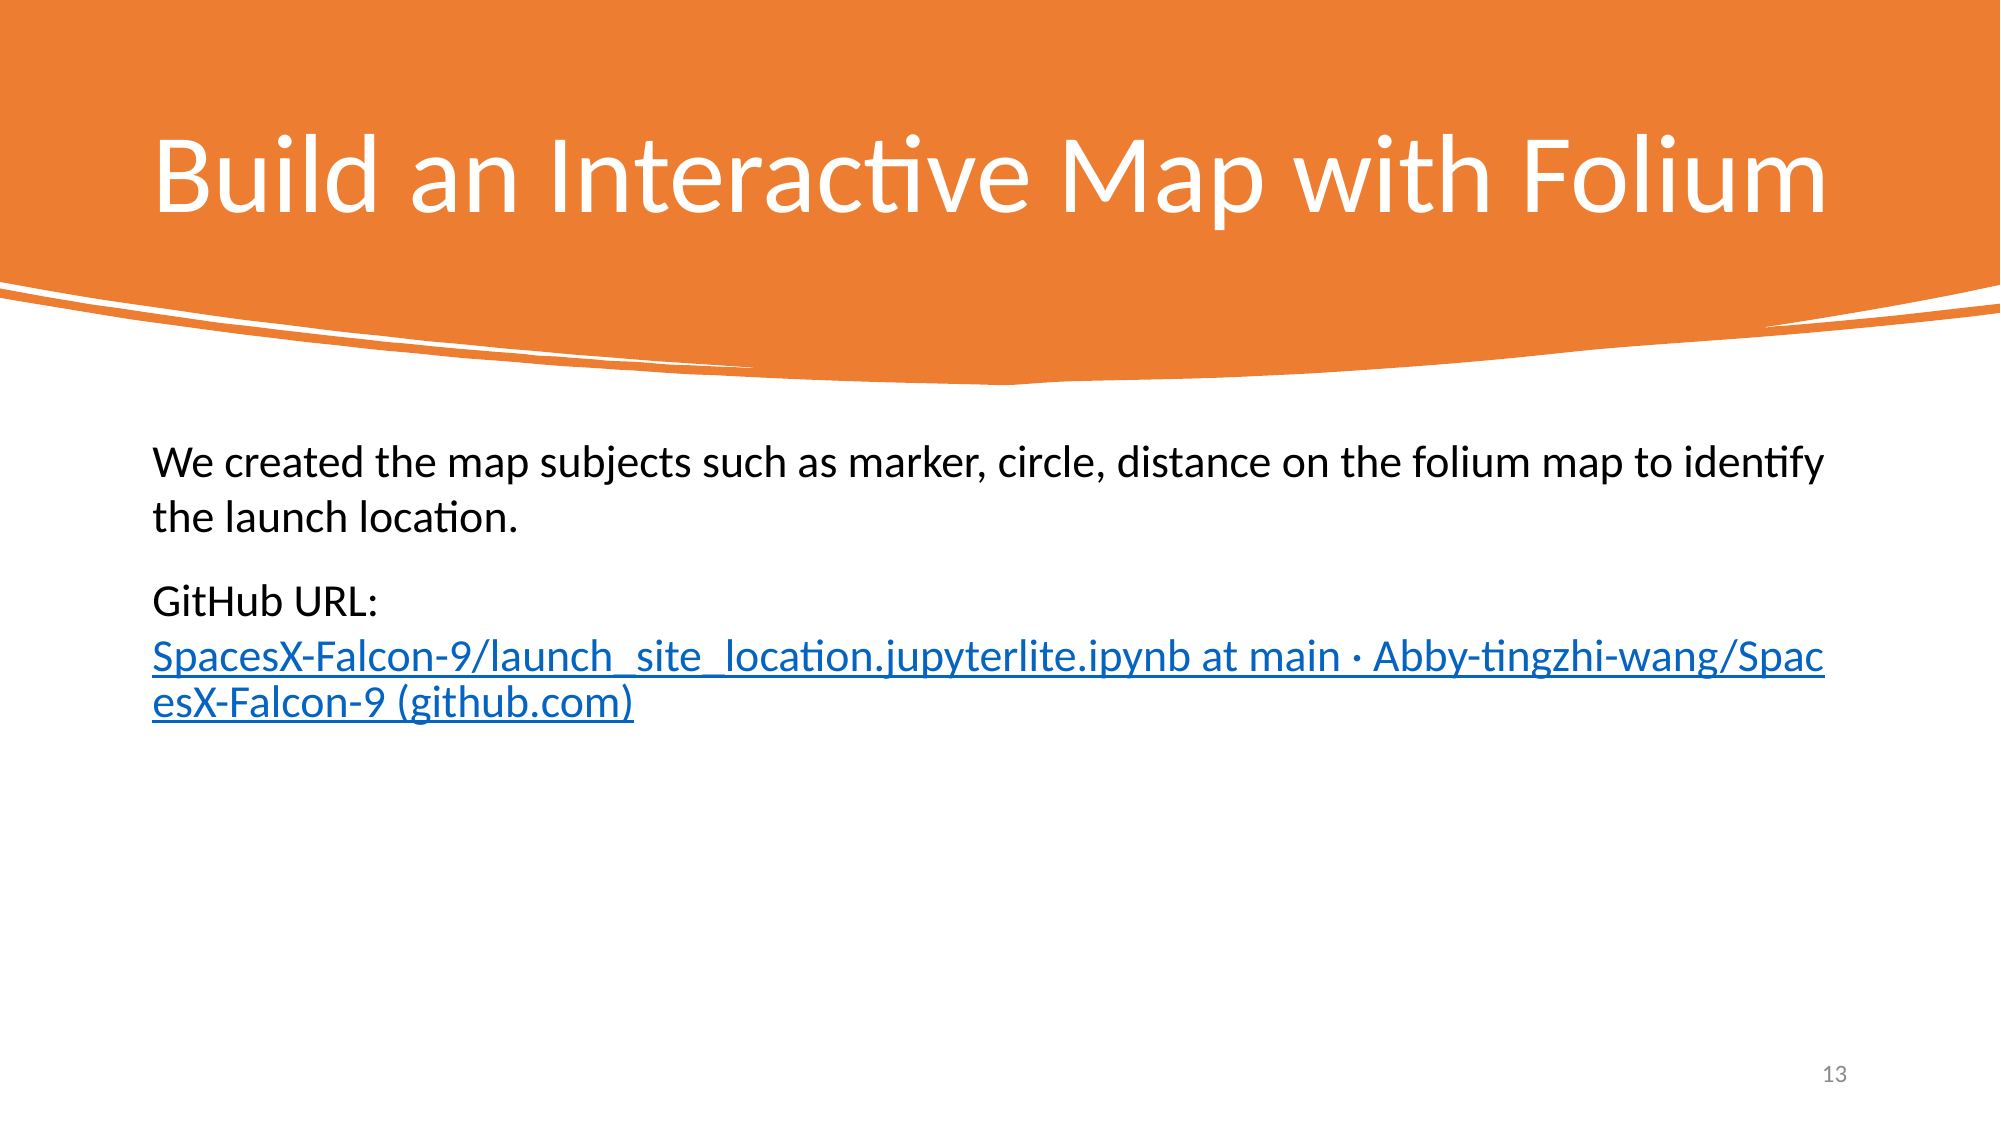

Build an Interactive Map with Folium
We created the map subjects such as marker, circle, distance on the folium map to identify the launch location.
GitHub URL: SpacesX-Falcon-9/launch_site_location.jupyterlite.ipynb at main · Abby-tingzhi-wang/SpacesX-Falcon-9 (github.com)

13